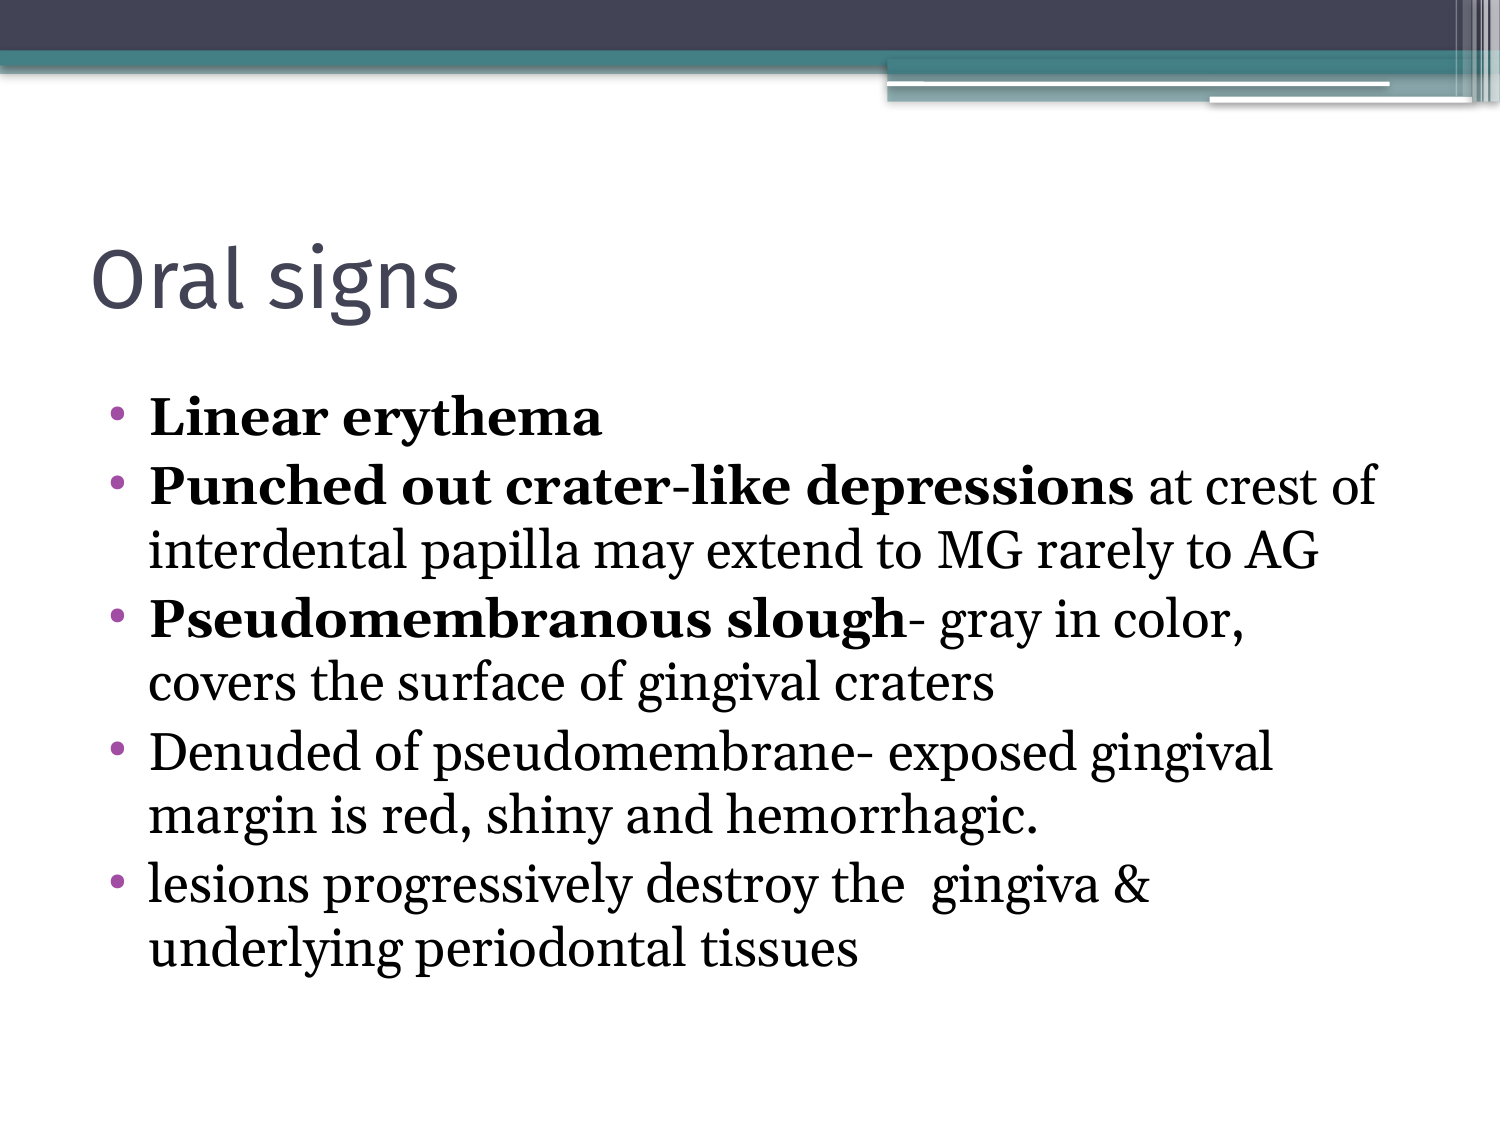

# Oral signs
Linear erythema
Punched out crater-like depressions at crest of interdental papilla may extend to MG rarely to AG
Pseudomembranous slough- gray in color, covers the surface of gingival craters
Denuded of pseudomembrane- exposed gingival margin is red, shiny and hemorrhagic.
lesions progressively destroy the  gingiva & underlying periodontal tissues